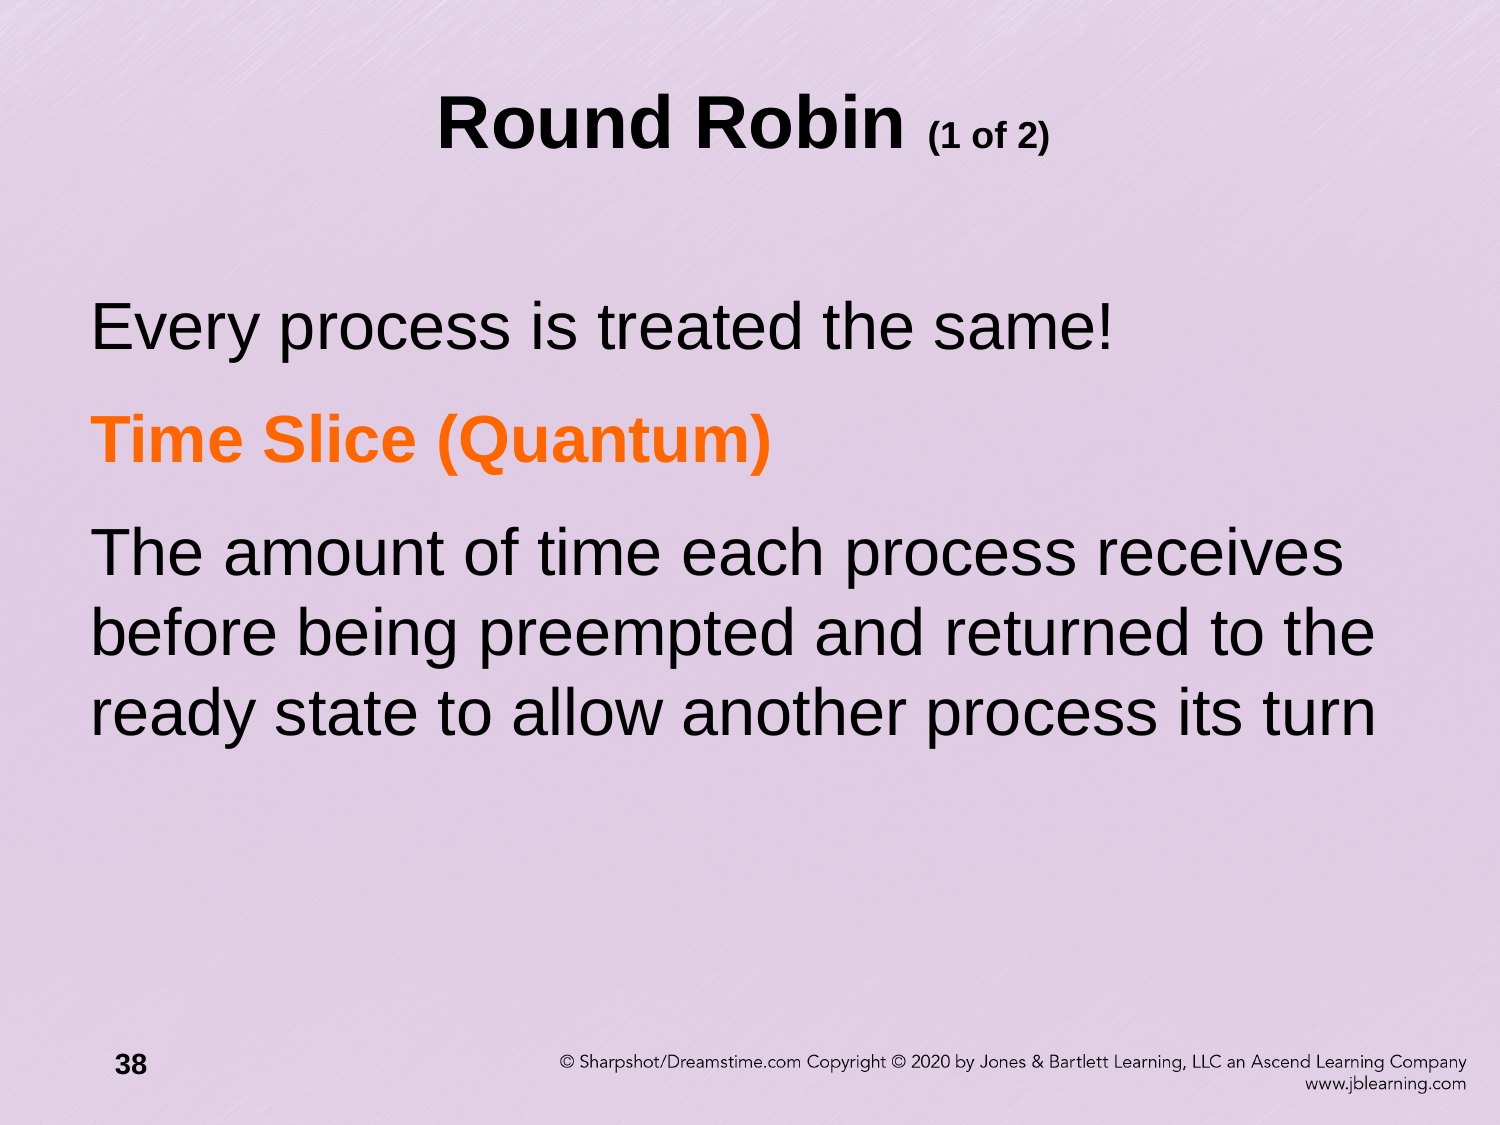

# Round Robin (1 of 2)
Every process is treated the same!
Time Slice (Quantum)
The amount of time each process receives before being preempted and returned to the ready state to allow another process its turn

38